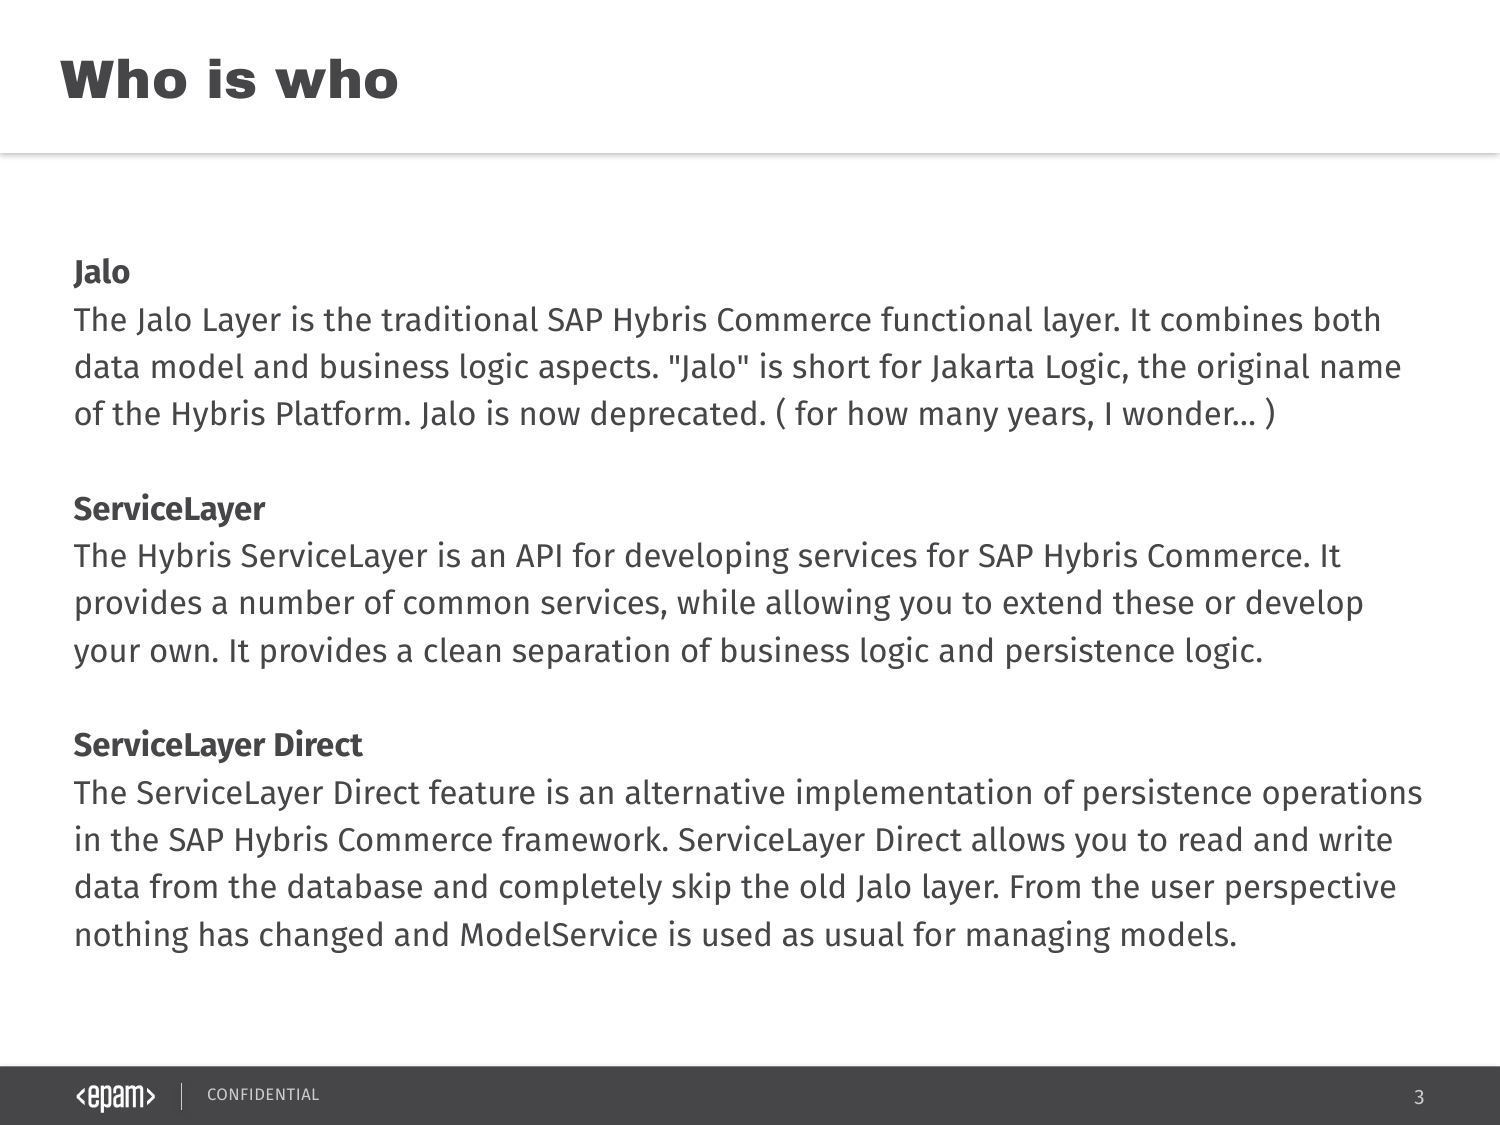

Who is who
Jalo
The Jalo Layer is the traditional SAP Hybris Commerce functional layer. It combines both data model and business logic aspects. "Jalo" is short for Jakarta Logic, the original name of the Hybris Platform. Jalo is now deprecated. ( for how many years, I wonder… )

ServiceLayer
The Hybris ServiceLayer is an API for developing services for SAP Hybris Commerce. It provides a number of common services, while allowing you to extend these or develop your own. It provides a clean separation of business logic and persistence logic.

ServiceLayer Direct
The ServiceLayer Direct feature is an alternative implementation of persistence operations in the SAP Hybris Commerce framework. ServiceLayer Direct allows you to read and write data from the database and completely skip the old Jalo layer. From the user perspective nothing has changed and ModelService is used as usual for managing models.